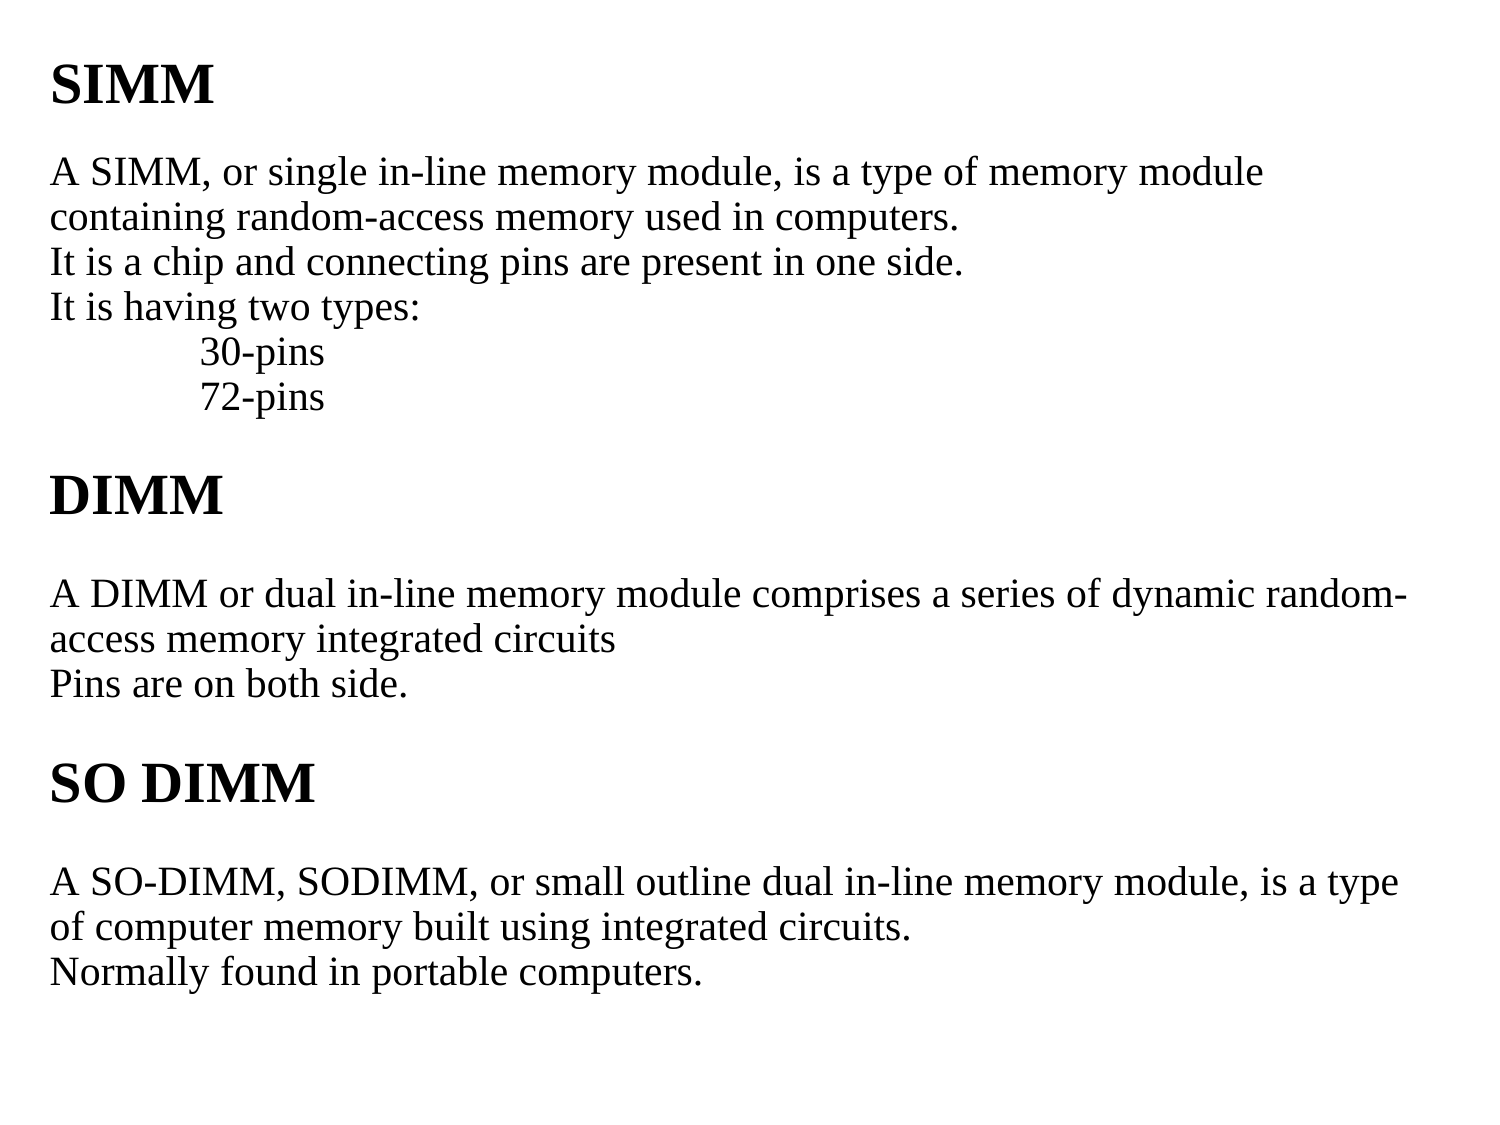

# SIMM
A SIMM, or single in-line memory module, is a type of memory module containing random-access memory used in computers.
It is a chip and connecting pins are present in one side.
It is having two types:
	30-pins
	72-pins

DIMM

A DIMM or dual in-line memory module comprises a series of dynamic random-access memory integrated circuits
Pins are on both side.

SO DIMM

A SO-DIMM, SODIMM, or small outline dual in-line memory module, is a type of computer memory built using integrated circuits.
Normally found in portable computers.